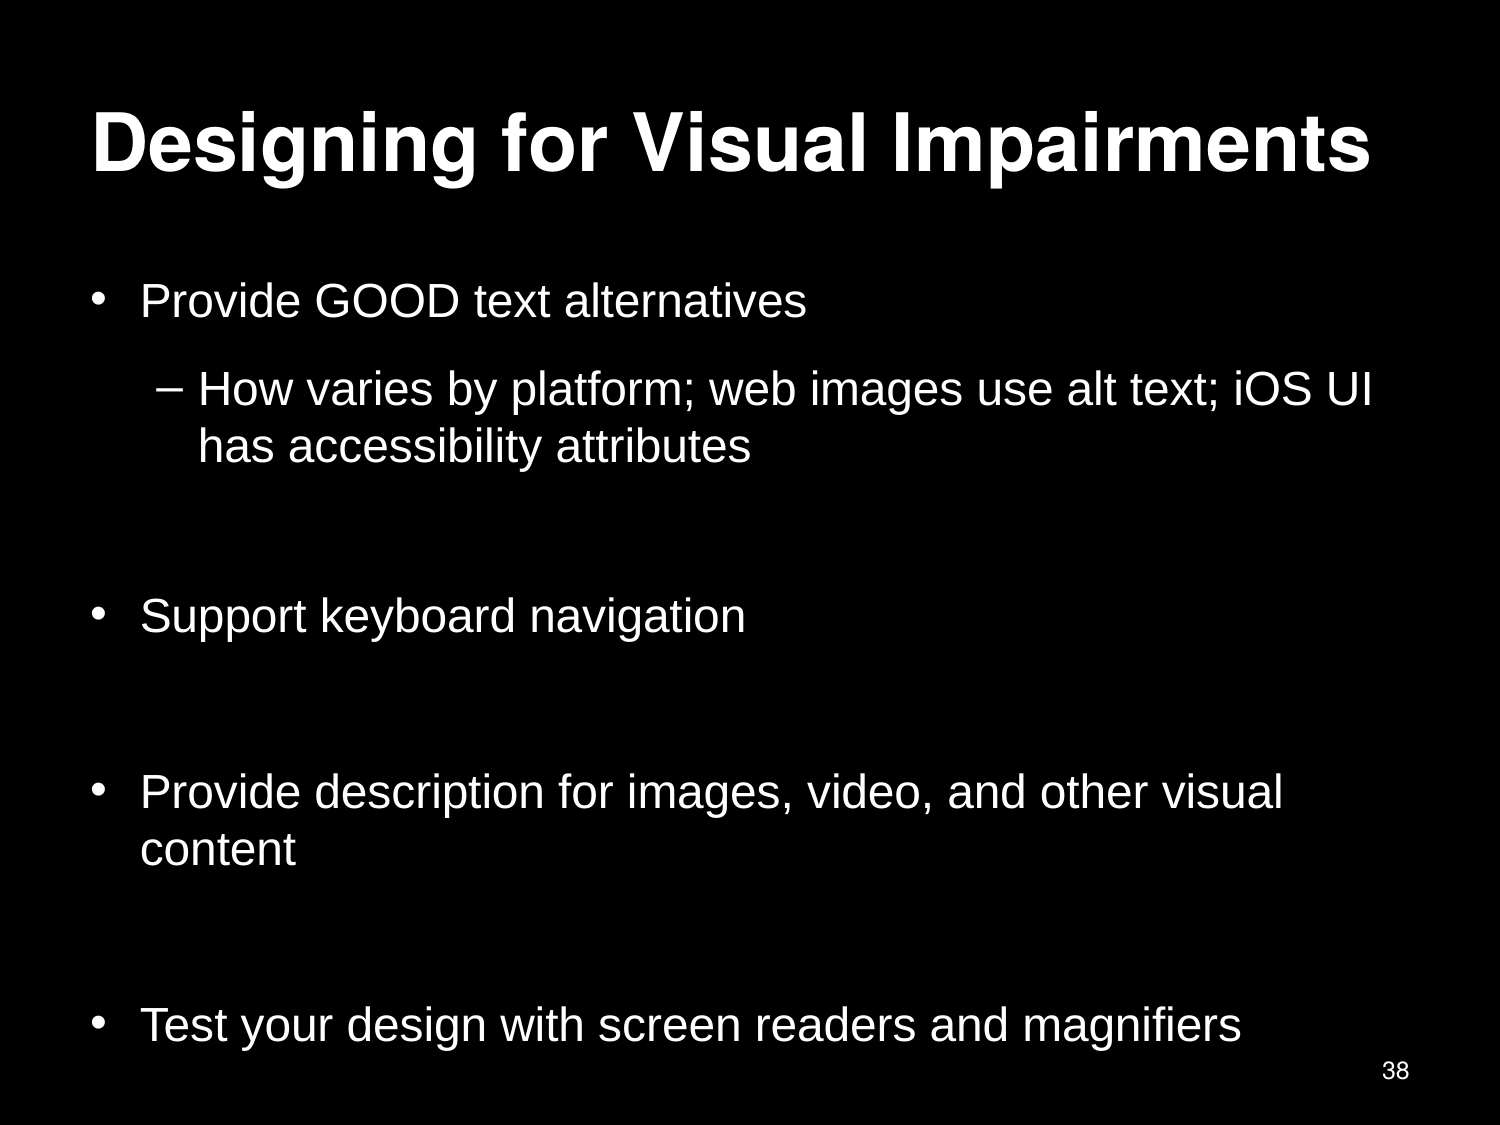

# Designing for Visual Impairments
Provide GOOD text alternatives
How varies by platform; web images use alt text; iOS UI has accessibility attributes

Support keyboard navigation

Provide description for images, video, and other visual content

Test your design with screen readers and magnifiers
38